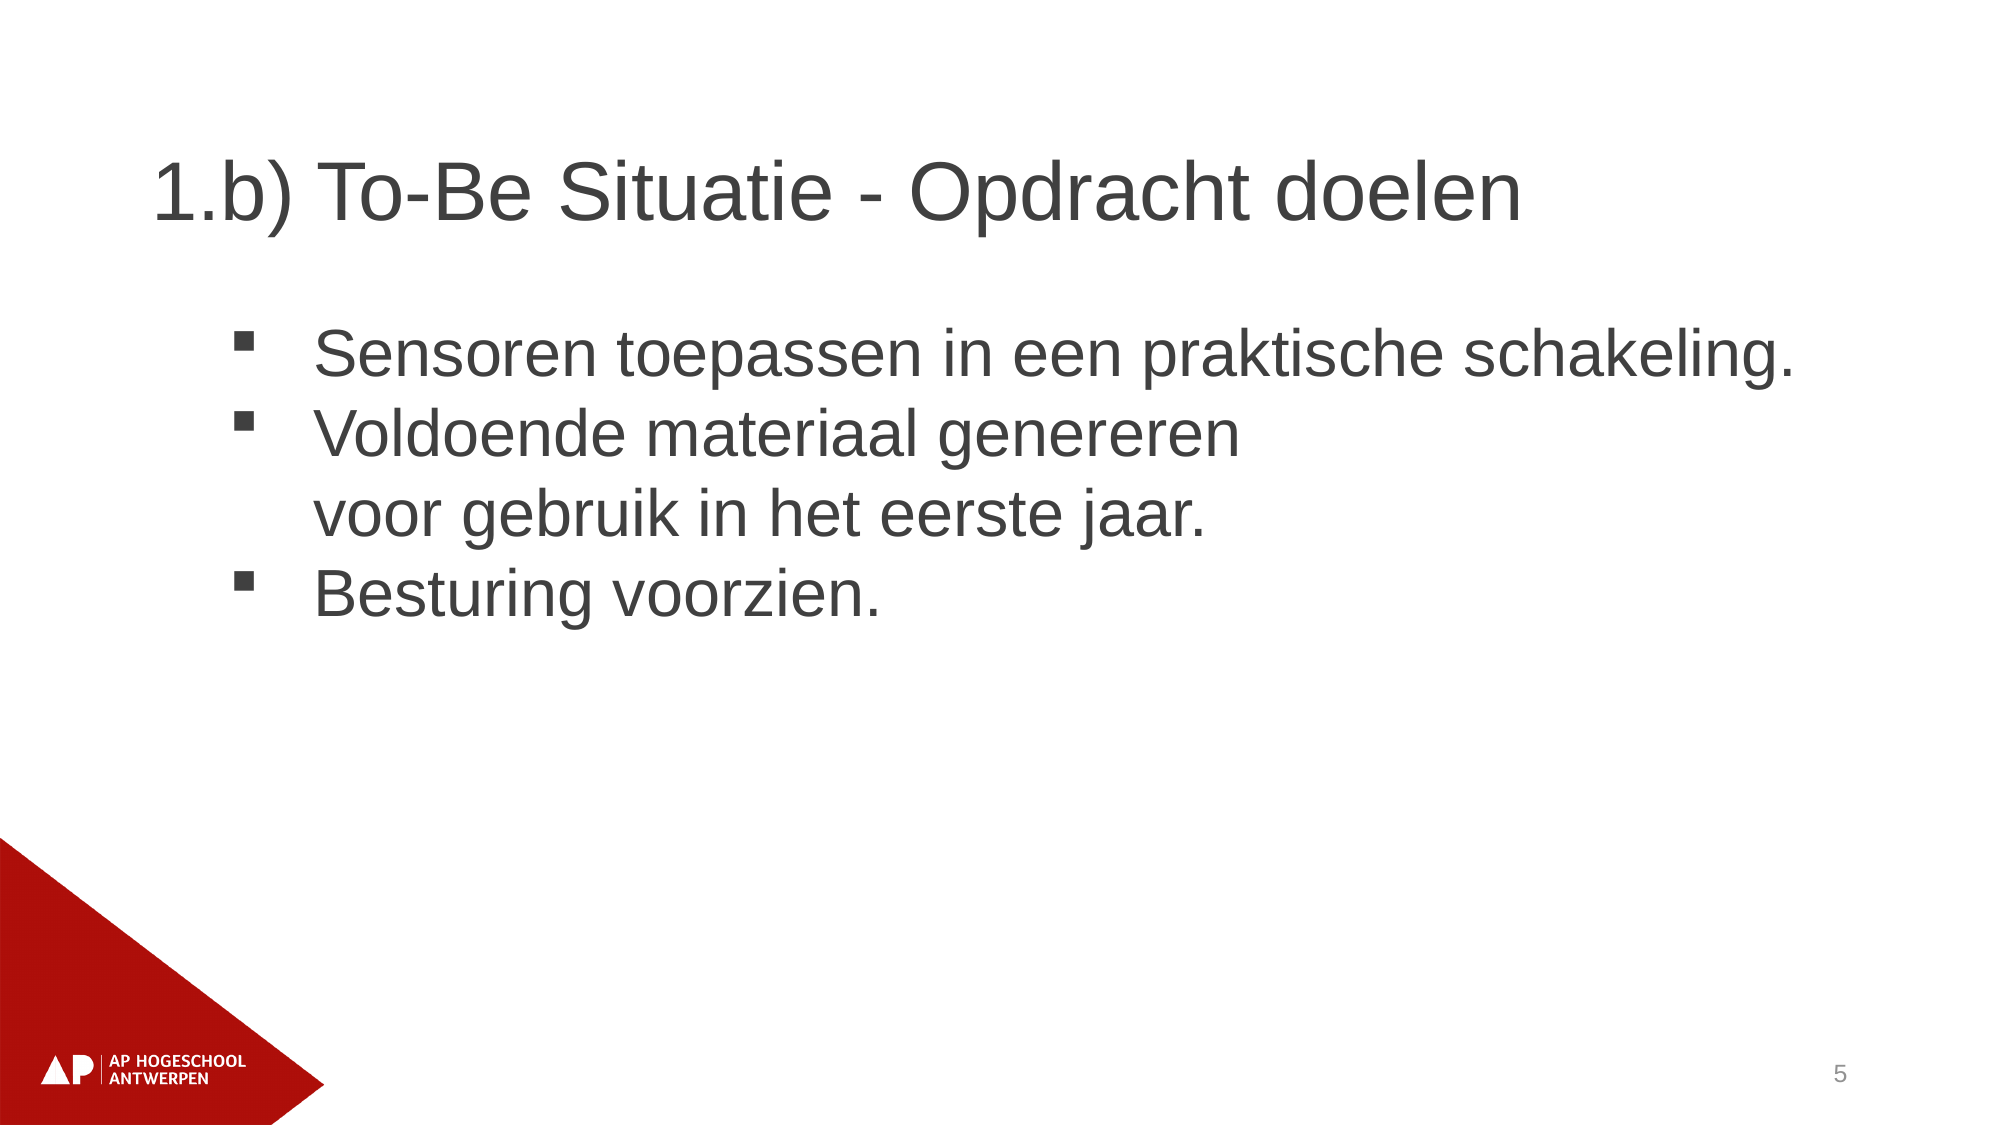

1.b) To-Be Situatie - Opdracht doelen
Sensoren toepassen in een praktische schakeling.
Voldoende materiaal genereren
voor gebruik in het eerste jaar.
Besturing voorzien.
5